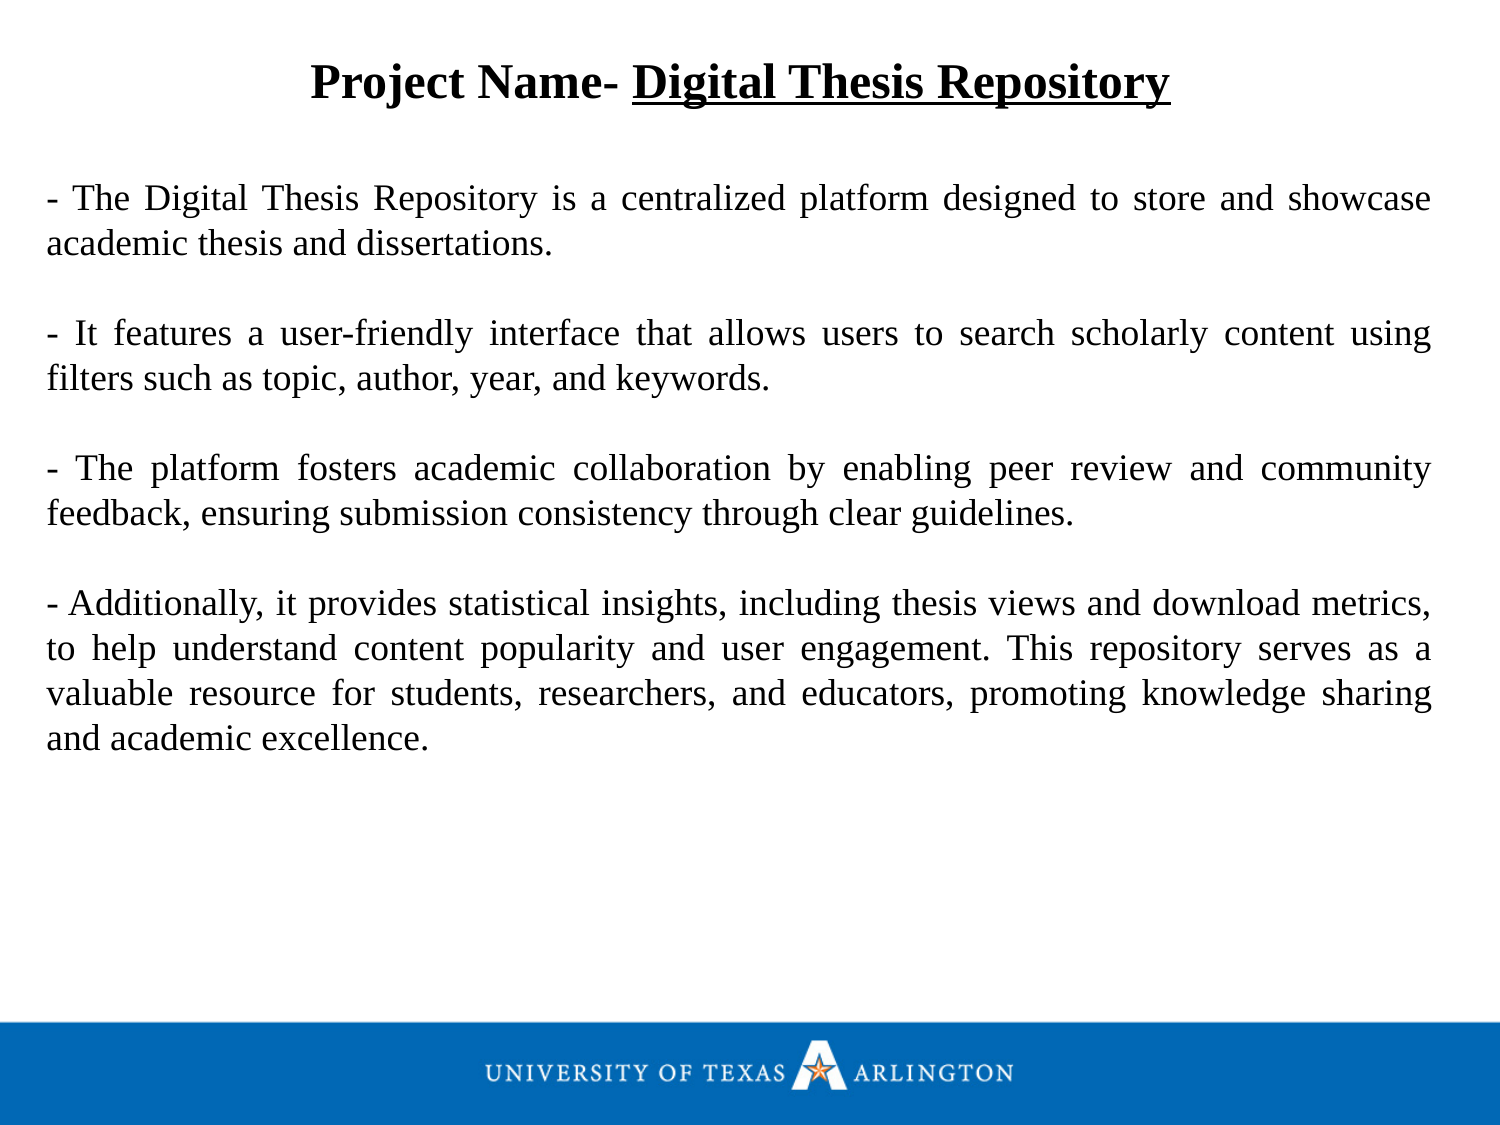

Project Name- Digital Thesis Repository
- The Digital Thesis Repository is a centralized platform designed to store and showcase academic thesis and dissertations.

- It features a user-friendly interface that allows users to search scholarly content using filters such as topic, author, year, and keywords.

- The platform fosters academic collaboration by enabling peer review and community feedback, ensuring submission consistency through clear guidelines.

- Additionally, it provides statistical insights, including thesis views and download metrics, to help understand content popularity and user engagement. This repository serves as a valuable resource for students, researchers, and educators, promoting knowledge sharing and academic excellence.